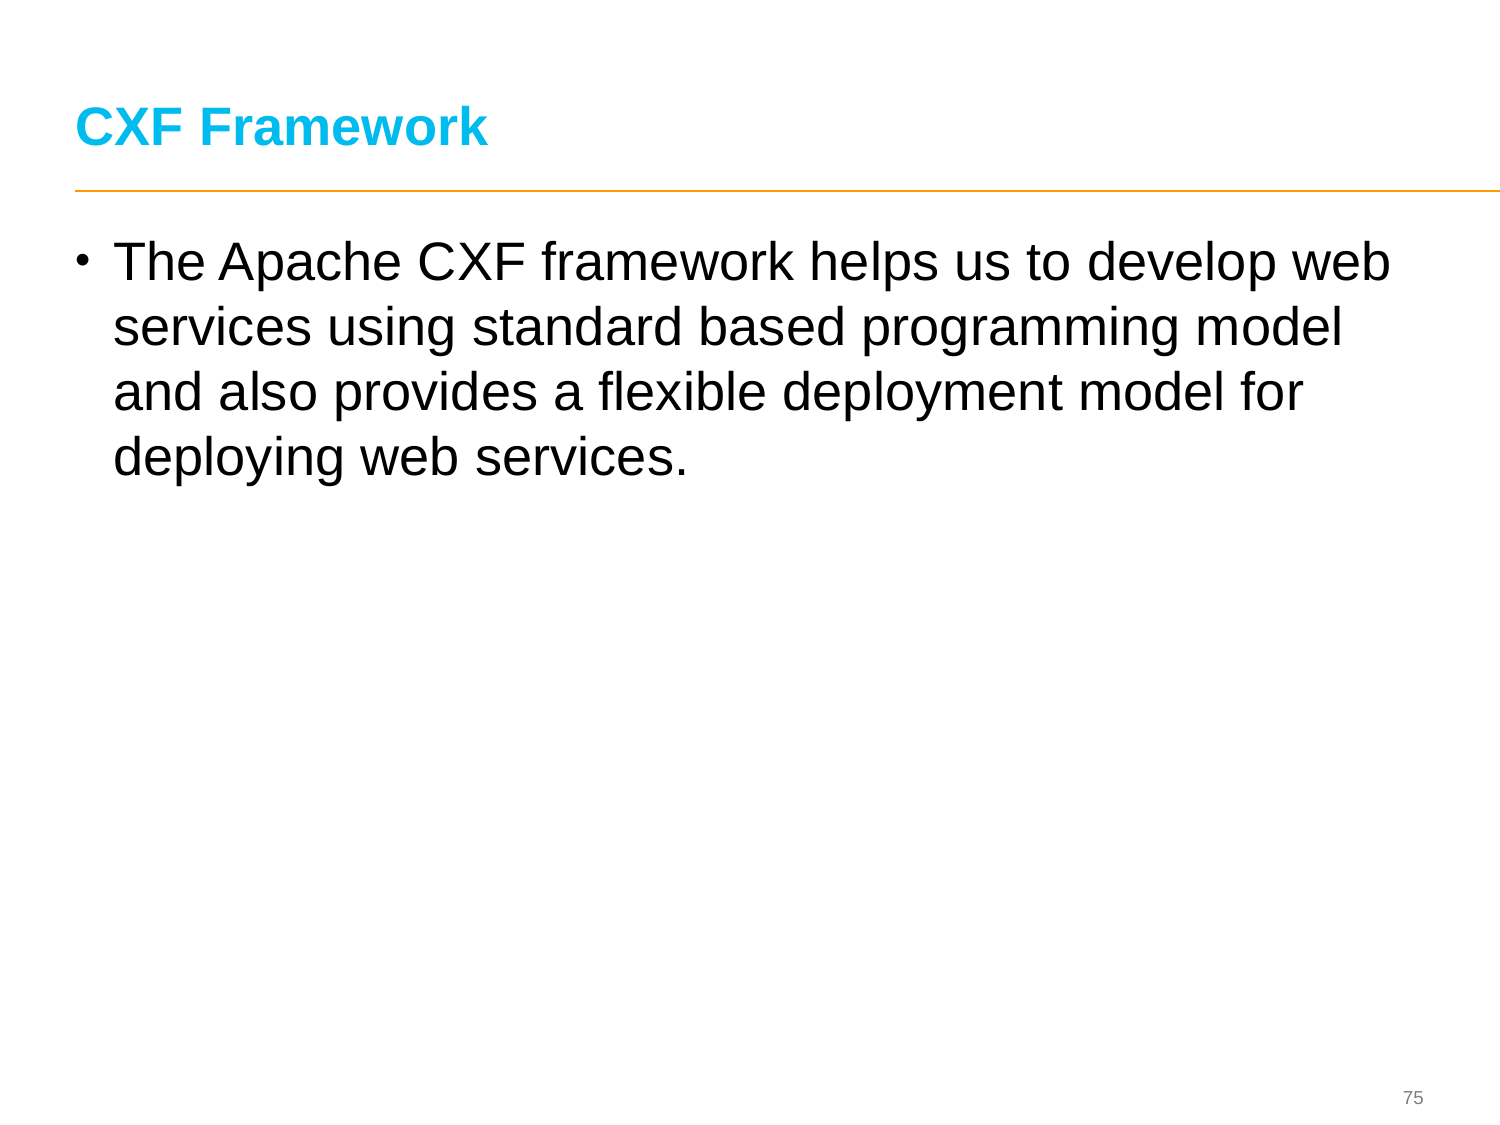

# CXF Framework
The Apache CXF framework helps us to develop web services using standard based programming model and also provides a flexible deployment model for deploying web services.